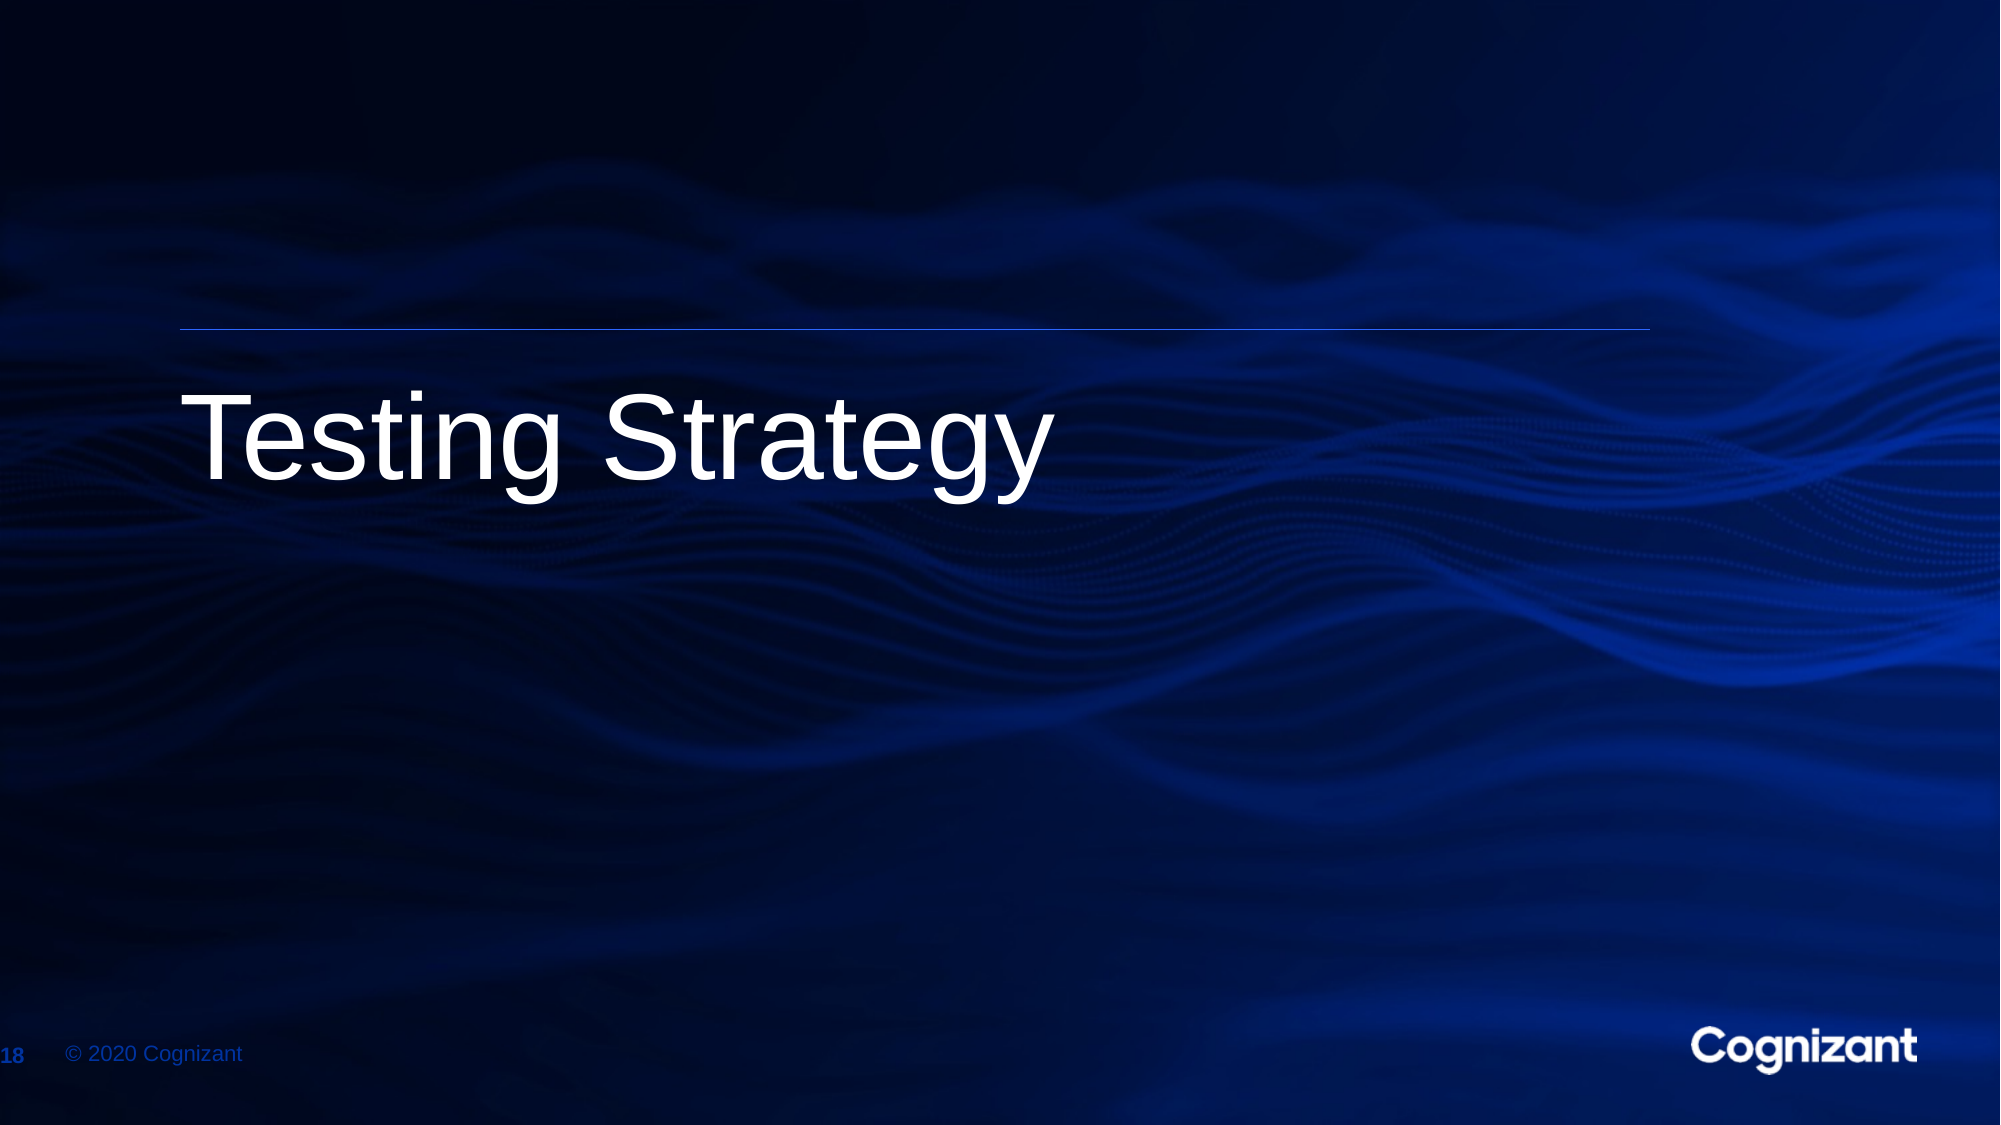

# Testing Strategy
© 2020 Cognizant
18